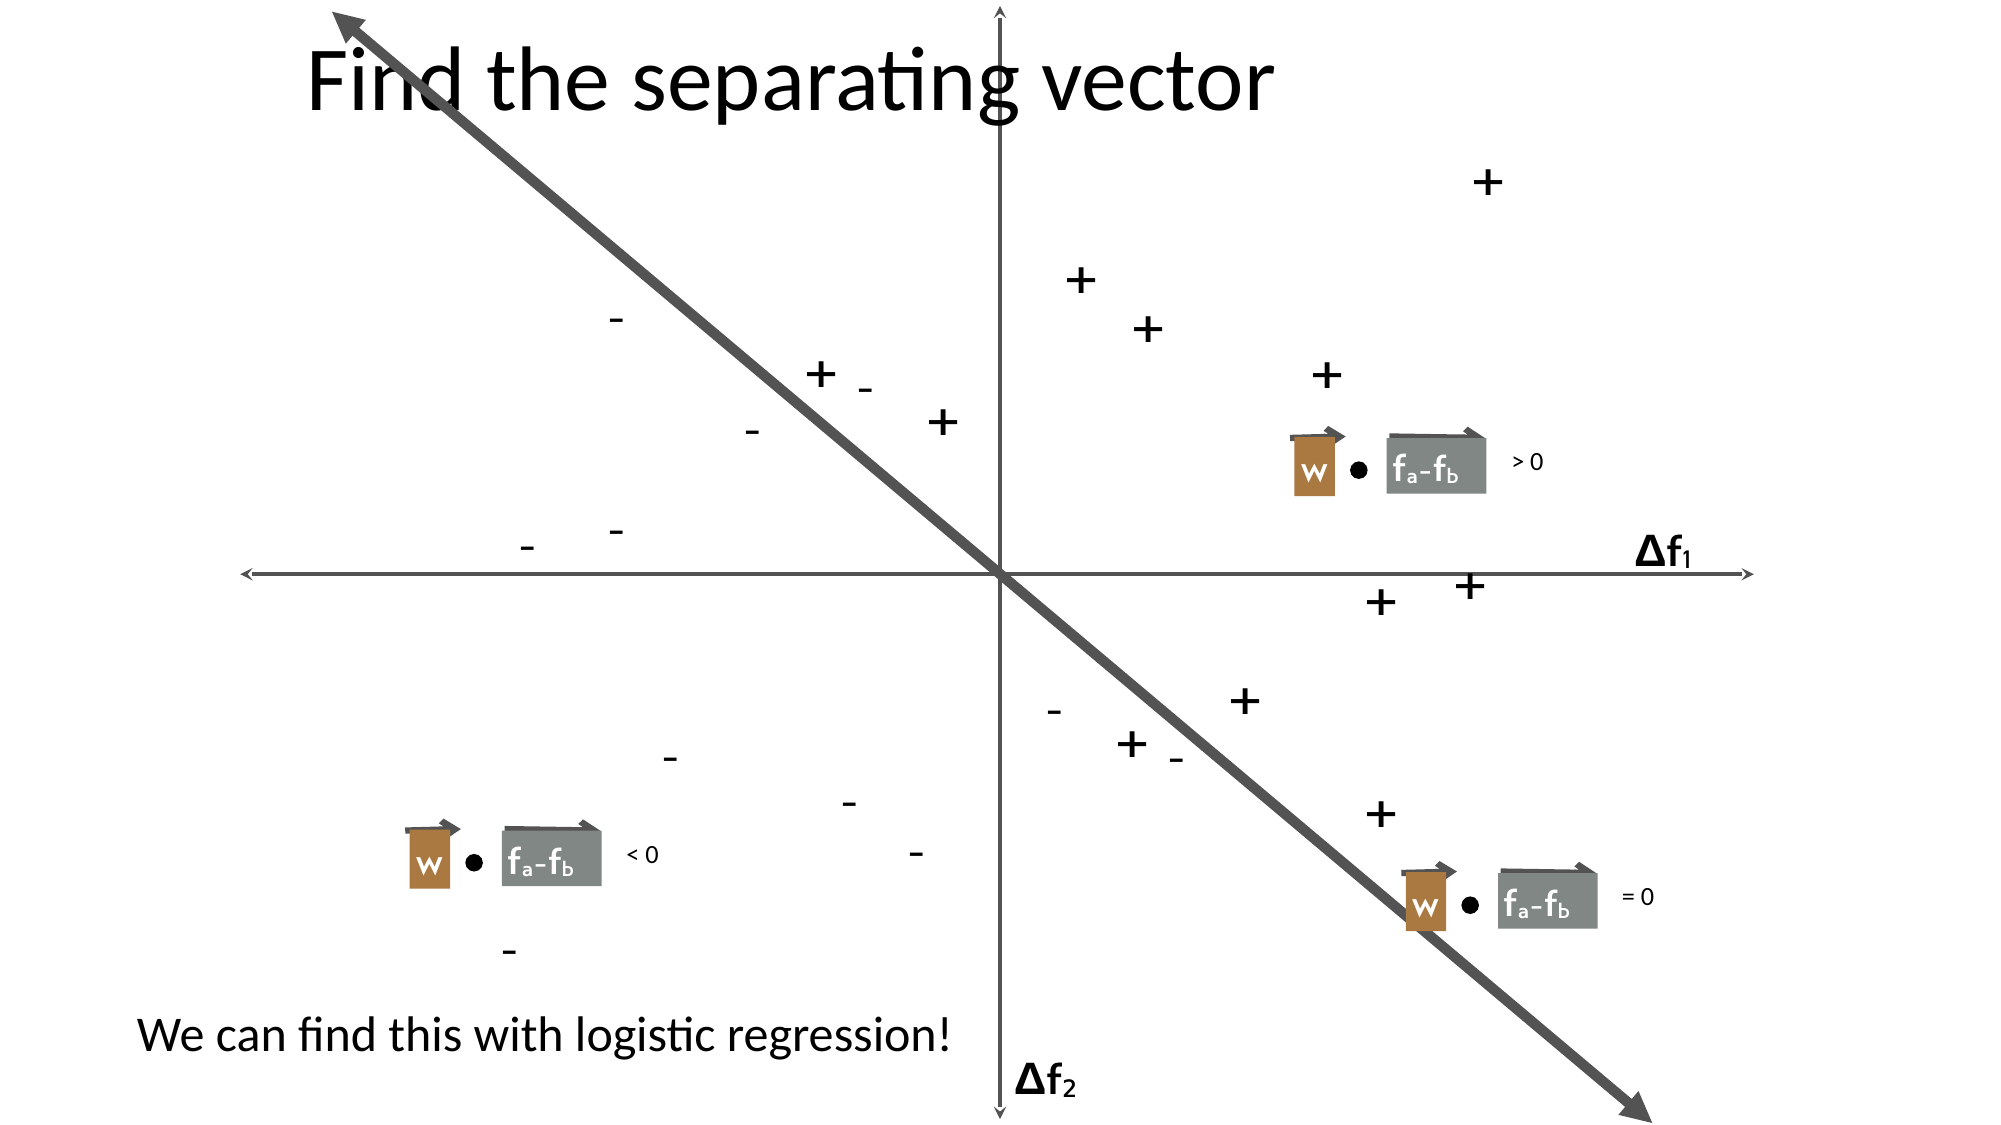

# Find the separating vector

+
+
+
+
+
+
+
+
+
+
+

-
-
-
-
-
-
-
-
-
-
-

Δf1

Δf2

w

fa-fb
> 0

w

fa-fb
< 0

fa-fb

w
= 0

We can find this with logistic regression!